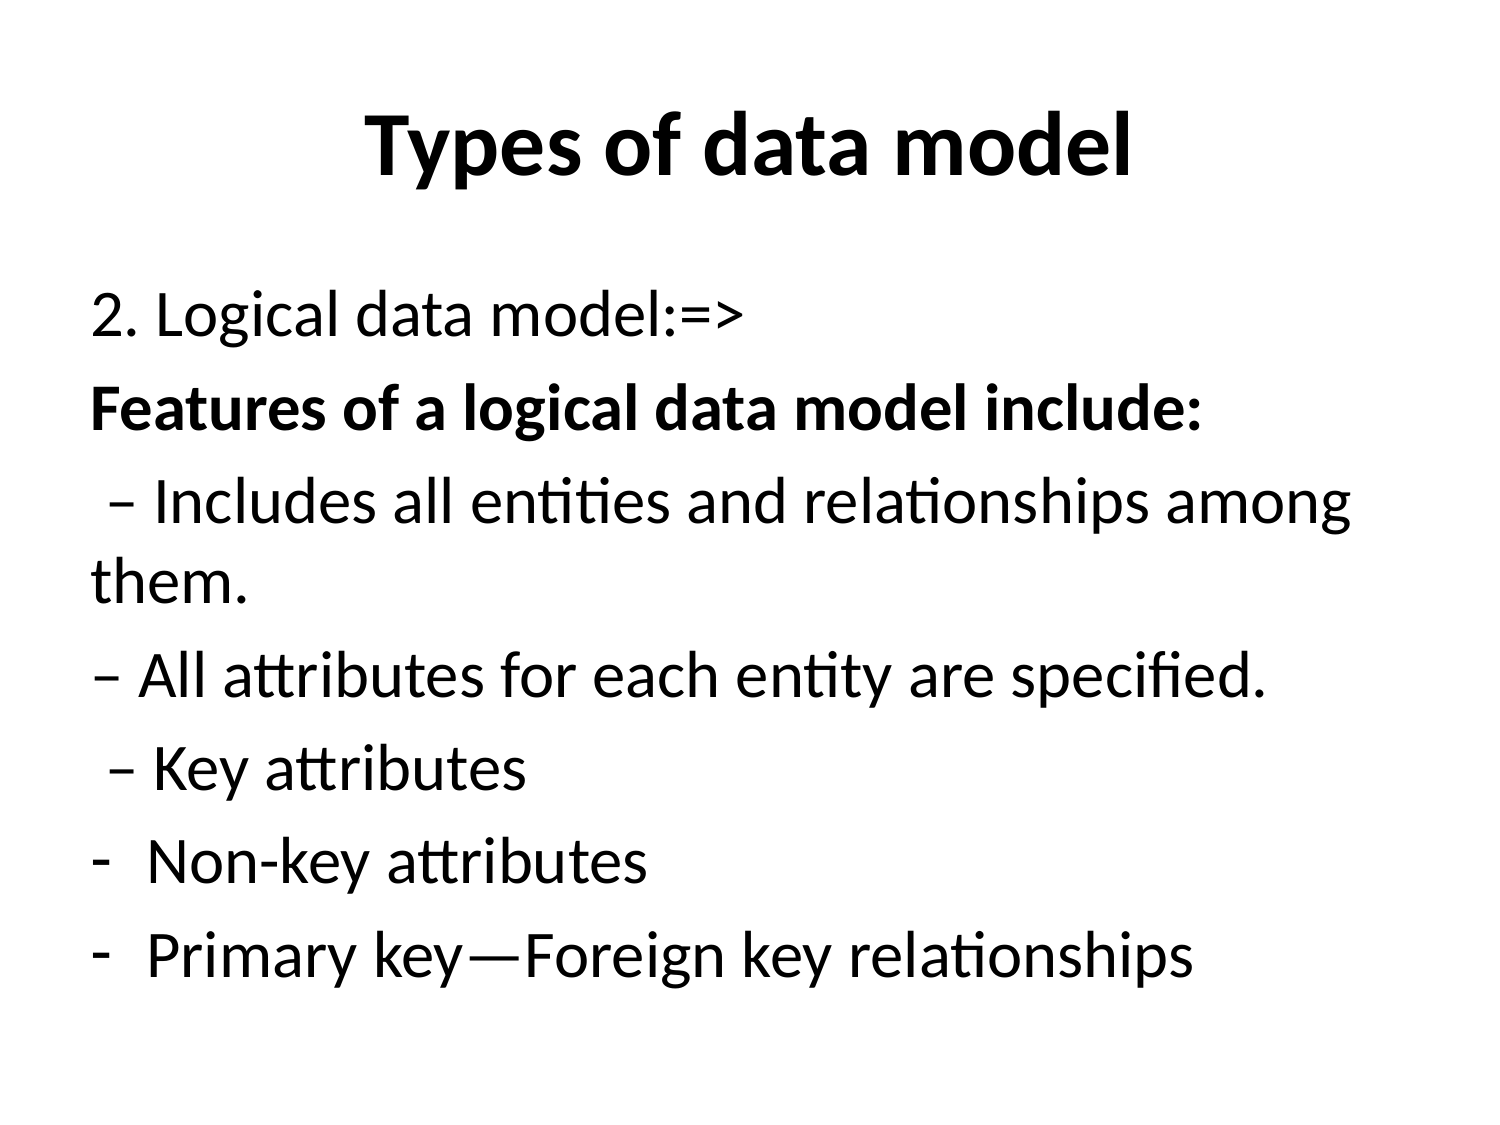

# Types of data model
2. Logical data model:=>
Features of a logical data model include:
 – Includes all entities and relationships among them.
– All attributes for each entity are specified.
 – Key attributes
Non-key attributes
Primary key—Foreign key relationships